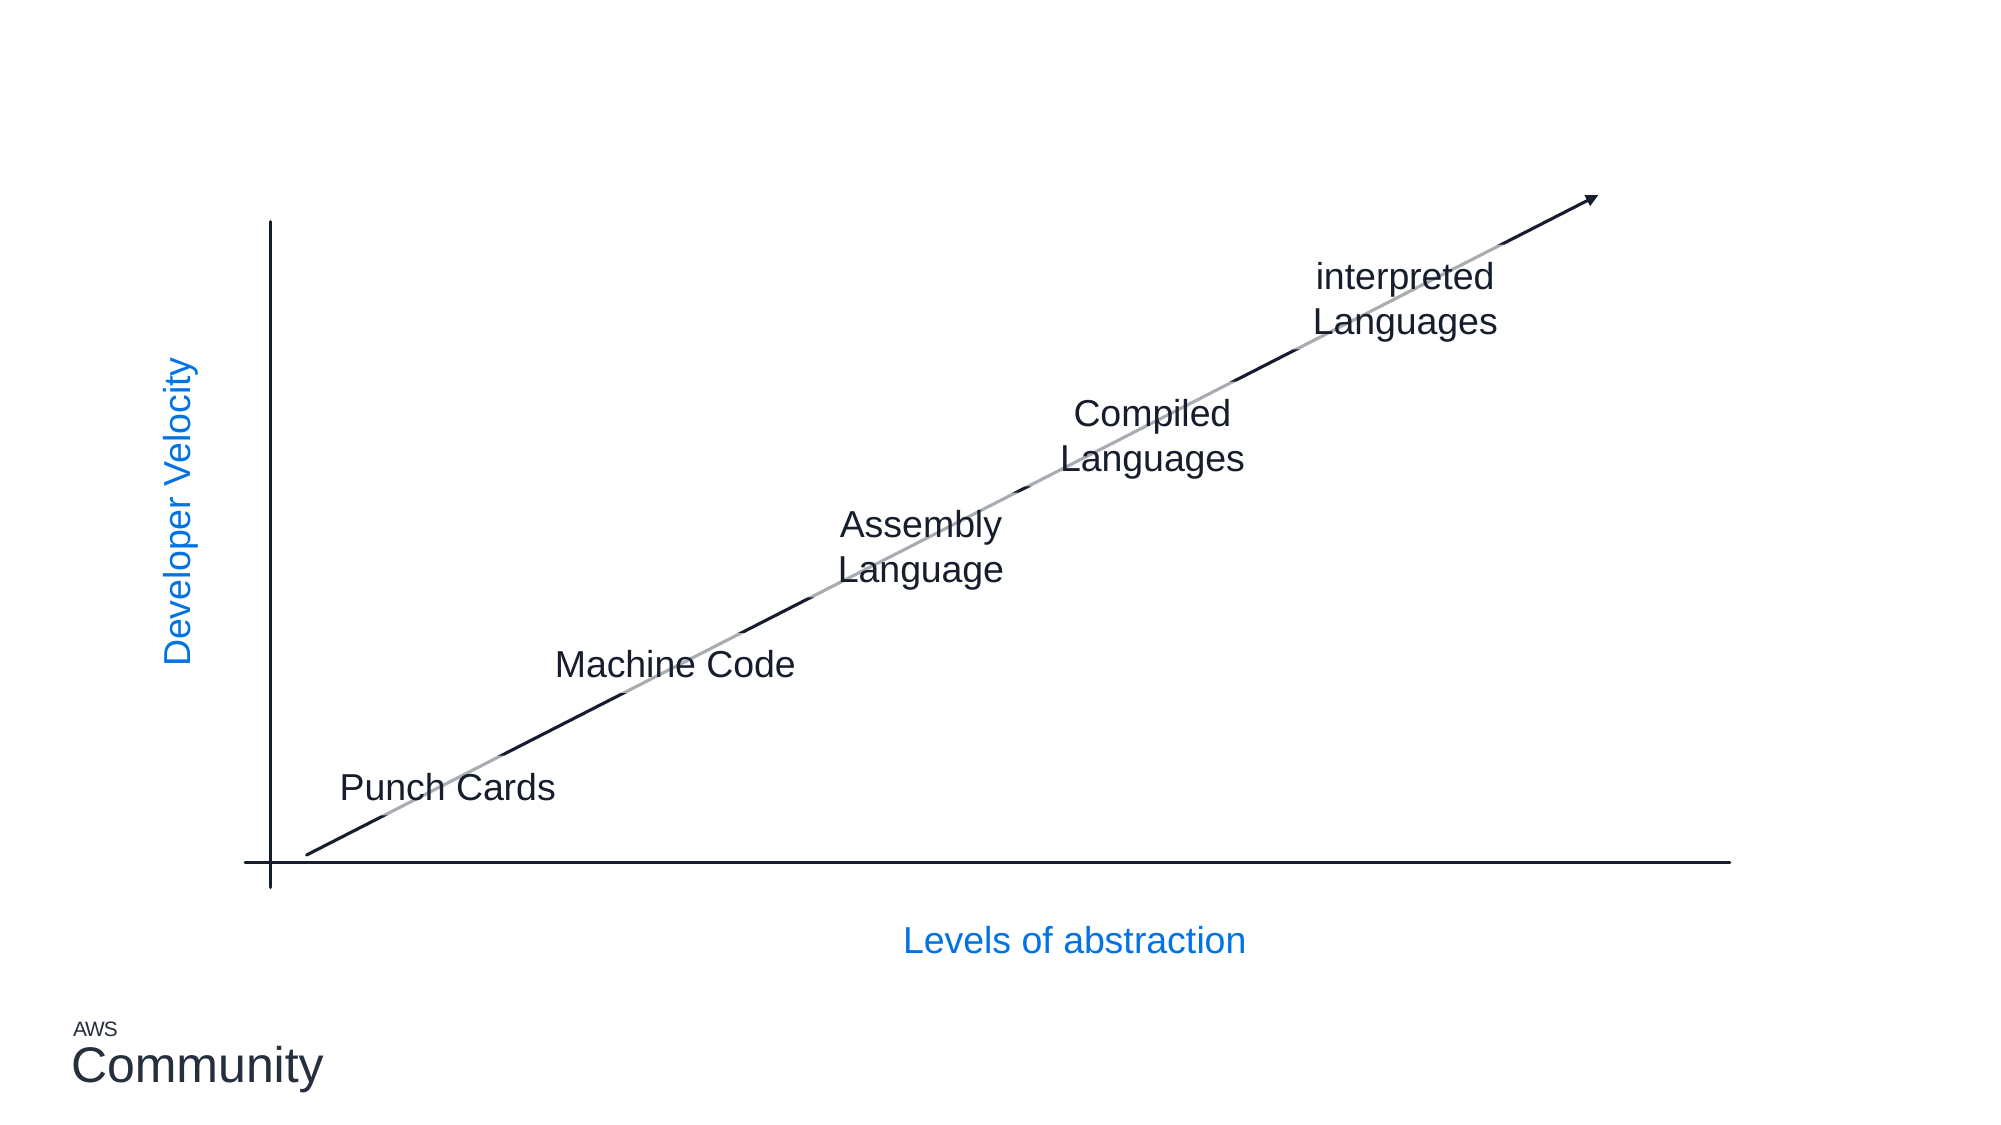

interpreted Languages
Compiled Languages
Developer Velocity
Assembly Language
Machine Code
Punch Cards
Levels of abstraction